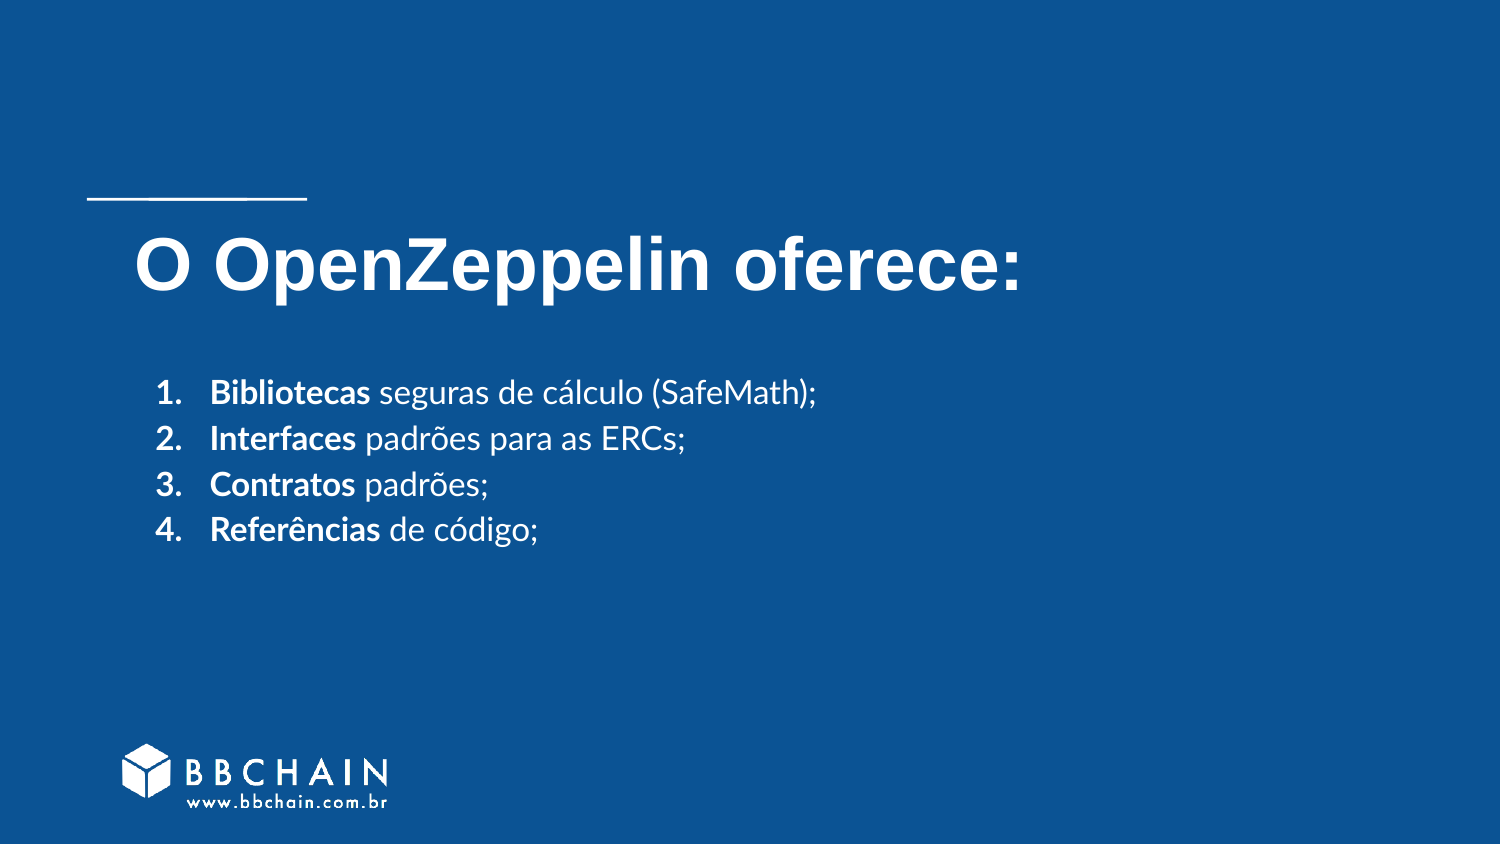

# O OpenZeppelin oferece:

Bibliotecas seguras de cálculo (SafeMath);
Interfaces padrões para as ERCs;
Contratos padrões;
Referências de código;